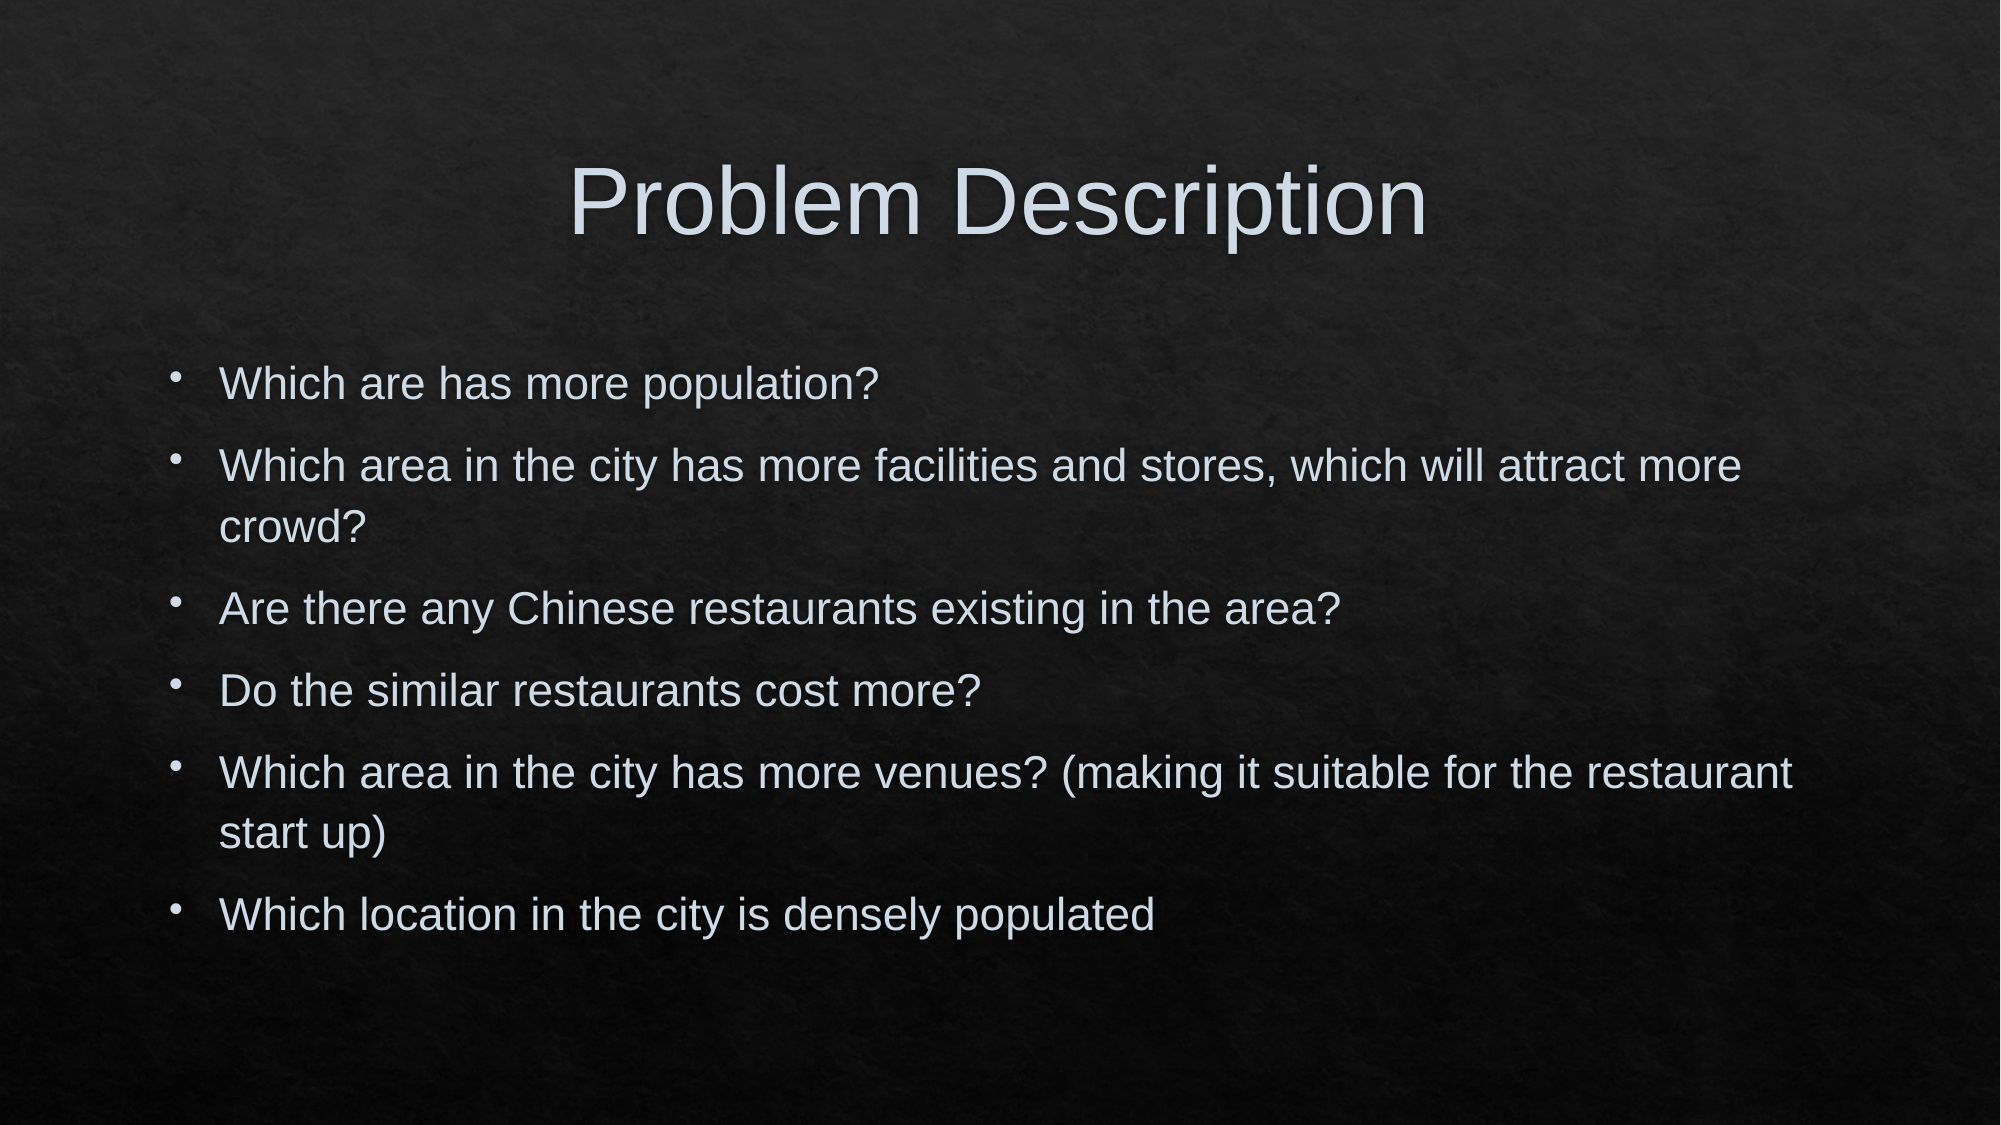

# Problem Description
Which are has more population?
Which area in the city has more facilities and stores, which will attract more crowd?
Are there any Chinese restaurants existing in the area?
Do the similar restaurants cost more?
Which area in the city has more venues? (making it suitable for the restaurant start up)
Which location in the city is densely populated